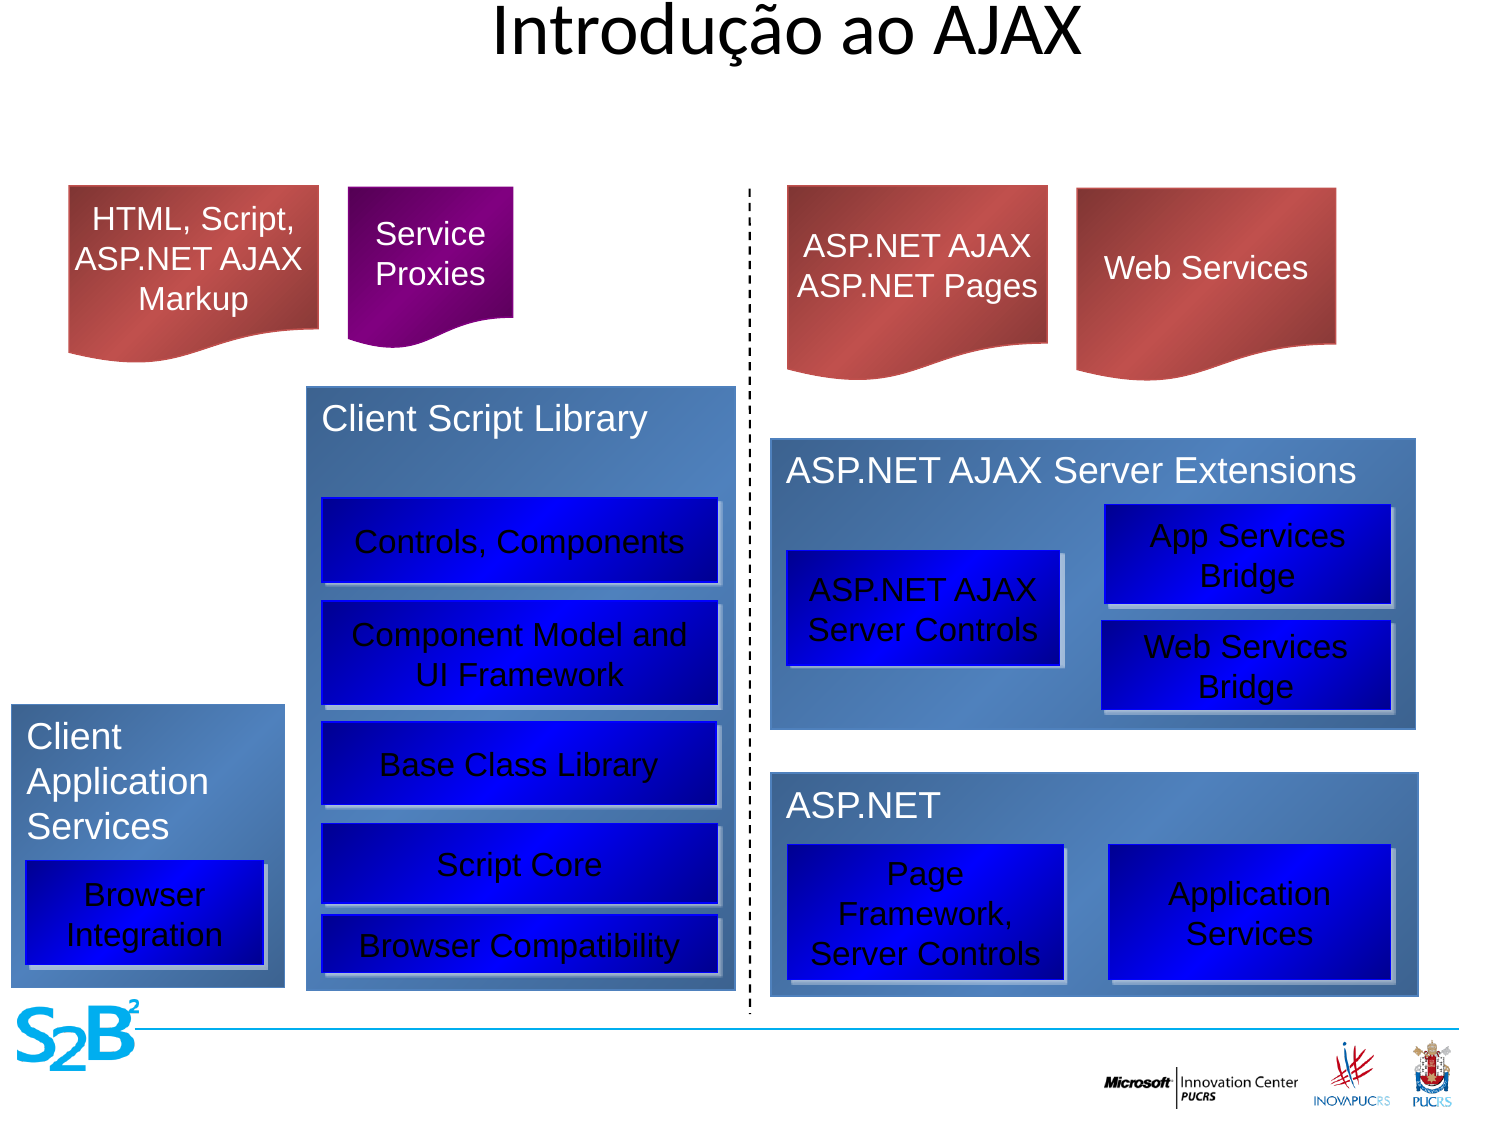

# Introdução ao AJAX
HTML, Script,
ASP.NET AJAX
Markup
ASP.NET AJAX
ASP.NET Pages
Service
Proxies
Web Services

Client Script Library
Controls, Components
Component Model and UI Framework
Base Class Library
Script Core
Browser Compatibility
ASP.NET AJAX Server Extensions
App Services Bridge
ASP.NET AJAX
Server Controls
Web Services Bridge
Client Application Services

ASP.NET
Page Framework,
Server Controls
Application Services
Browser
Integration